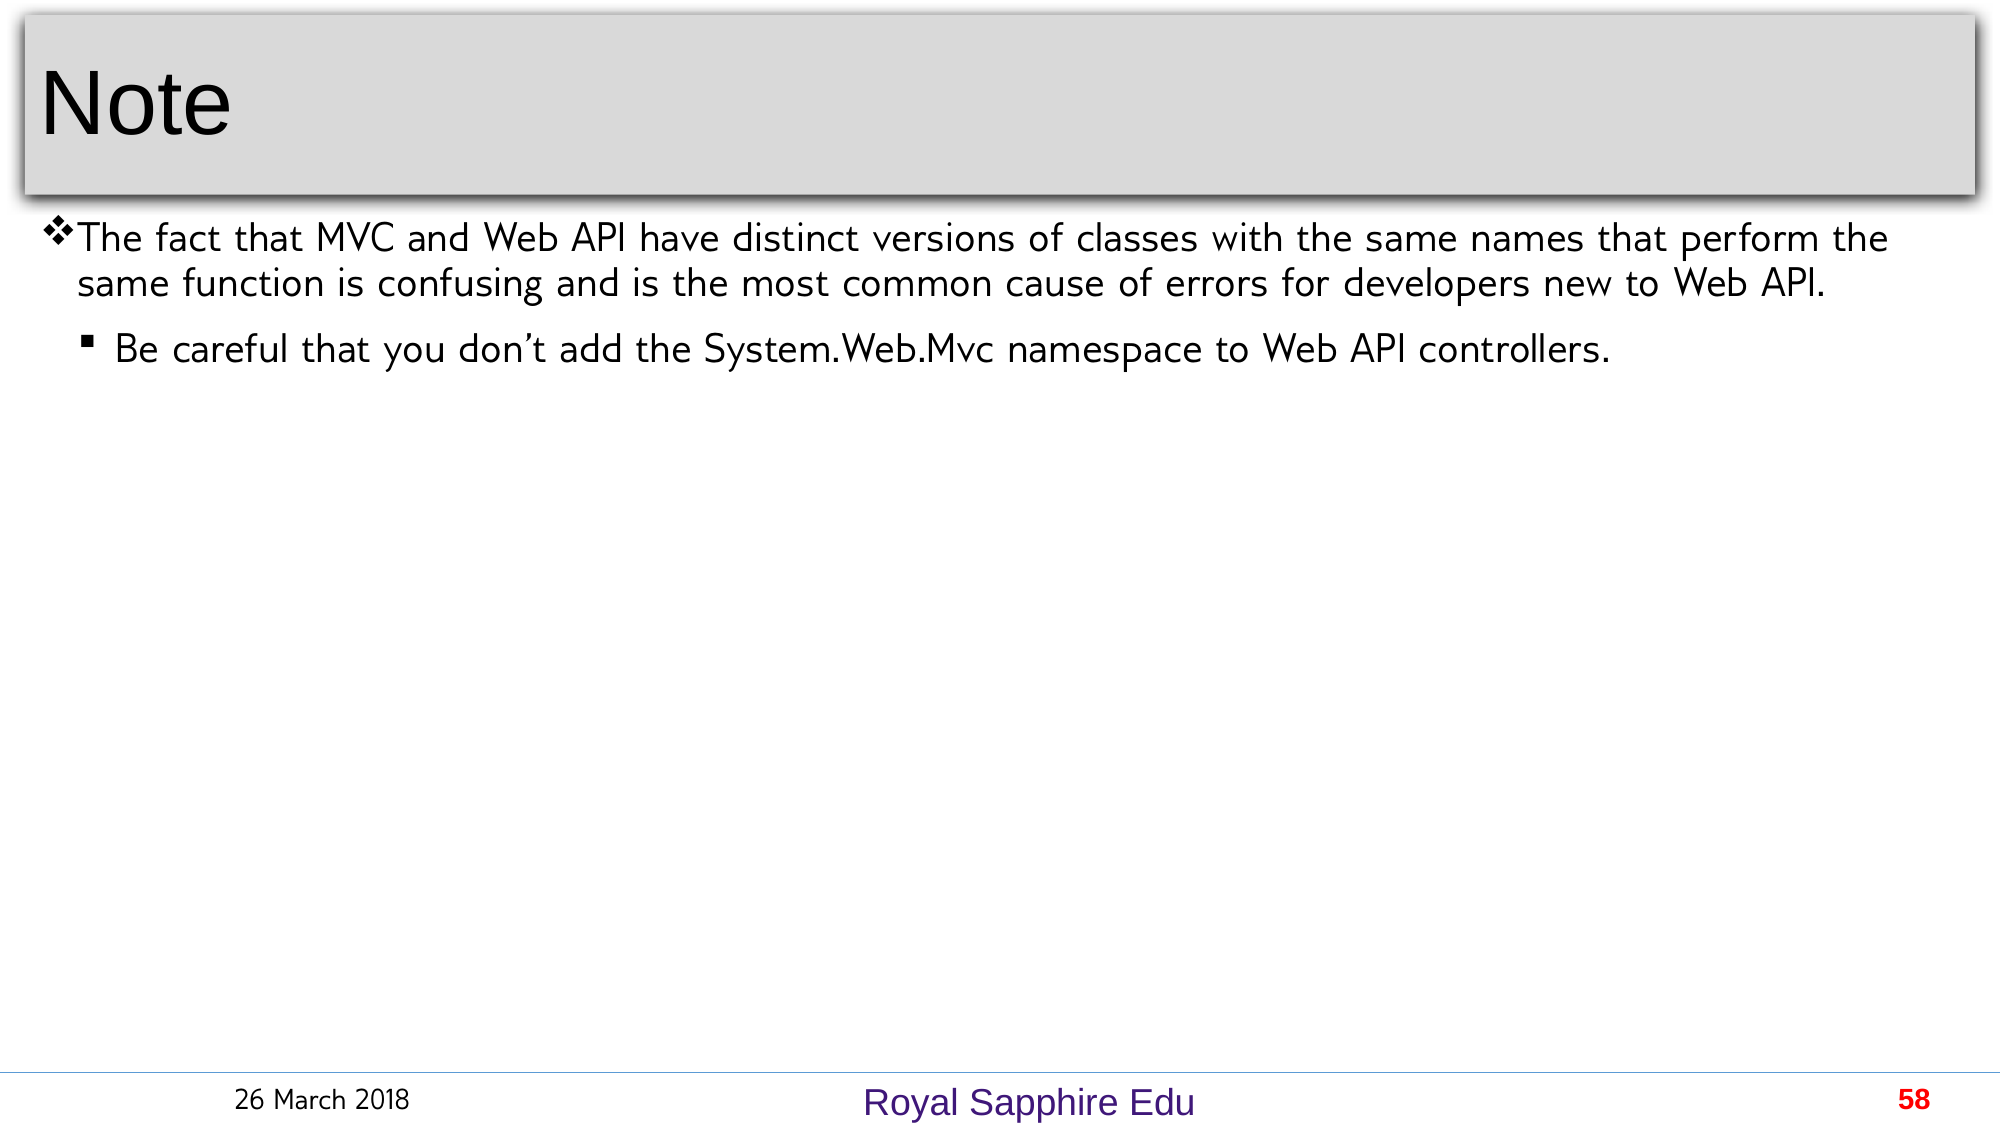

# Note
The fact that MVC and Web API have distinct versions of classes with the same names that perform the same function is confusing and is the most common cause of errors for developers new to Web API.
Be careful that you don’t add the System.Web.Mvc namespace to Web API controllers.
26 March 2018
58